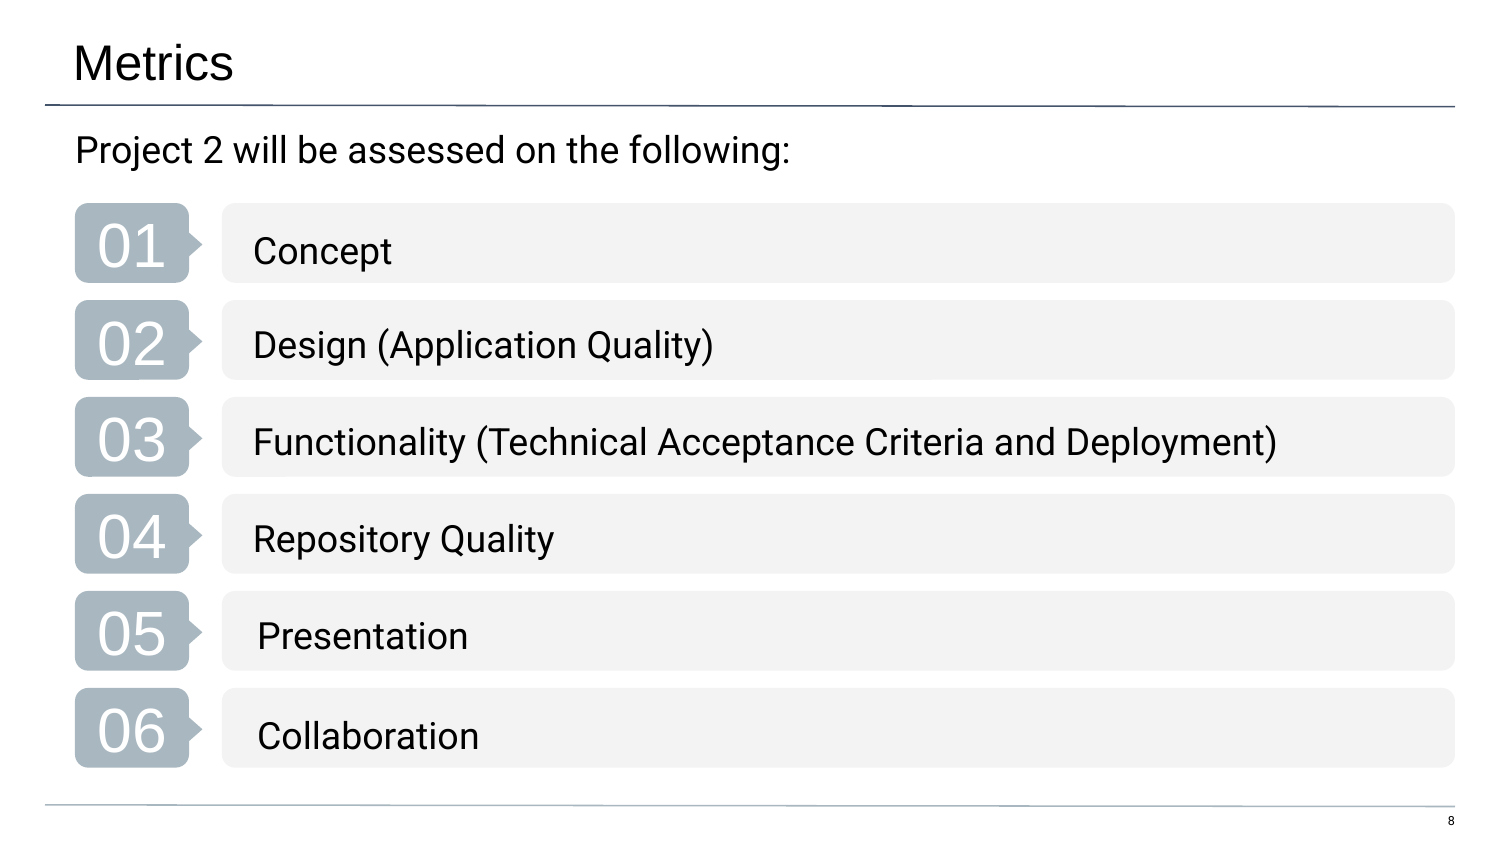

# Metrics
Project 2 will be assessed on the following:
Concept
Design (Application Quality)
Functionality (Technical Acceptance Criteria and Deployment)
Repository Quality
Presentation
Collaboration